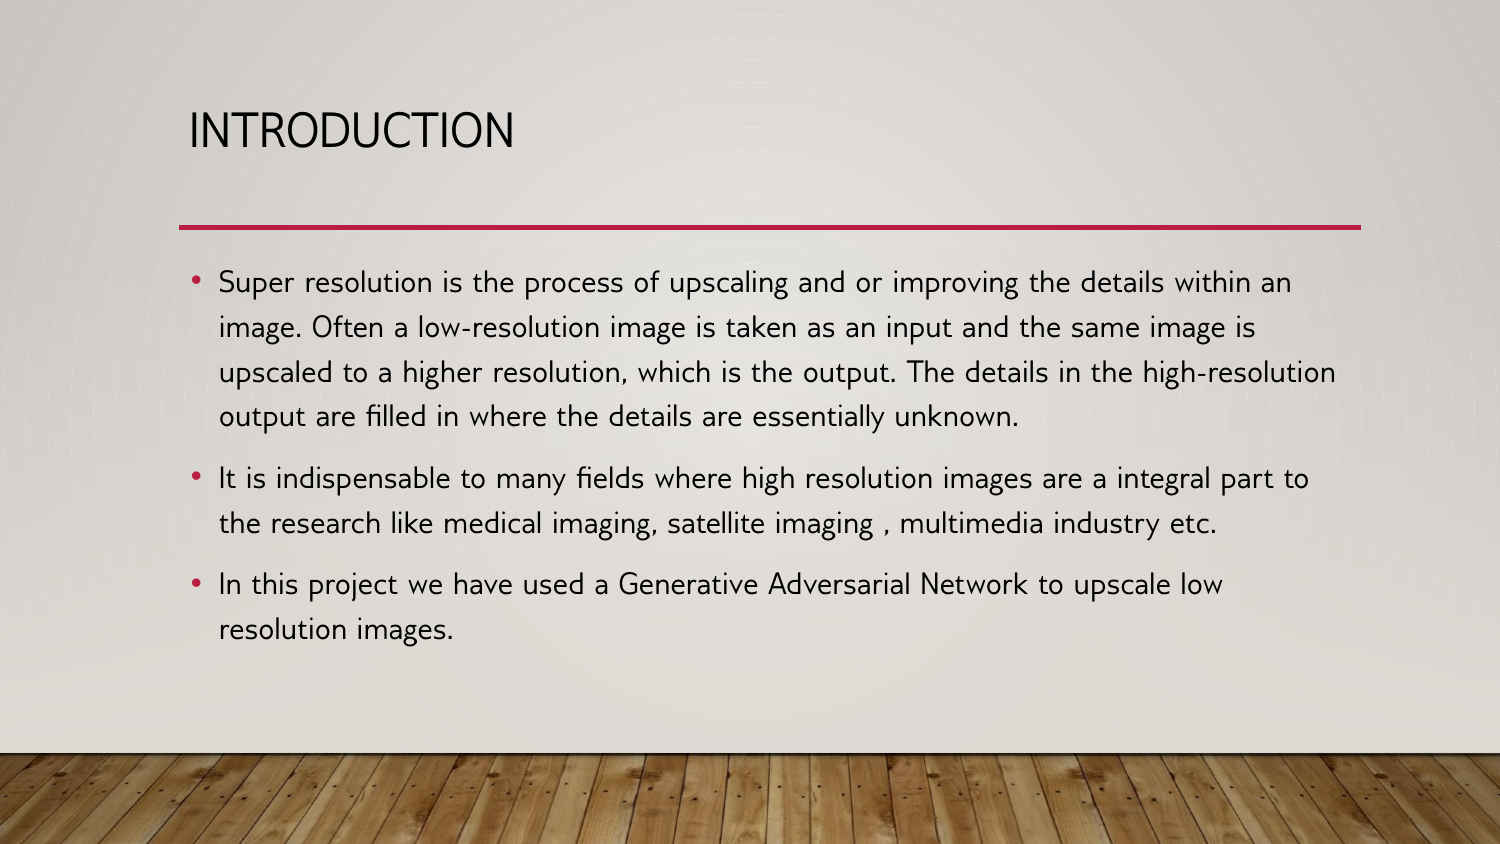

# INTRODUCTION
Super resolution is the process of upscaling and or improving the details within an image. Often a low-resolution image is taken as an input and the same image is upscaled to a higher resolution, which is the output. The details in the high-resolution output are filled in where the details are essentially unknown.
It is indispensable to many fields where high resolution images are a integral part to the research like medical imaging, satellite imaging , multimedia industry etc.
In this project we have used a Generative Adversarial Network to upscale low resolution images.